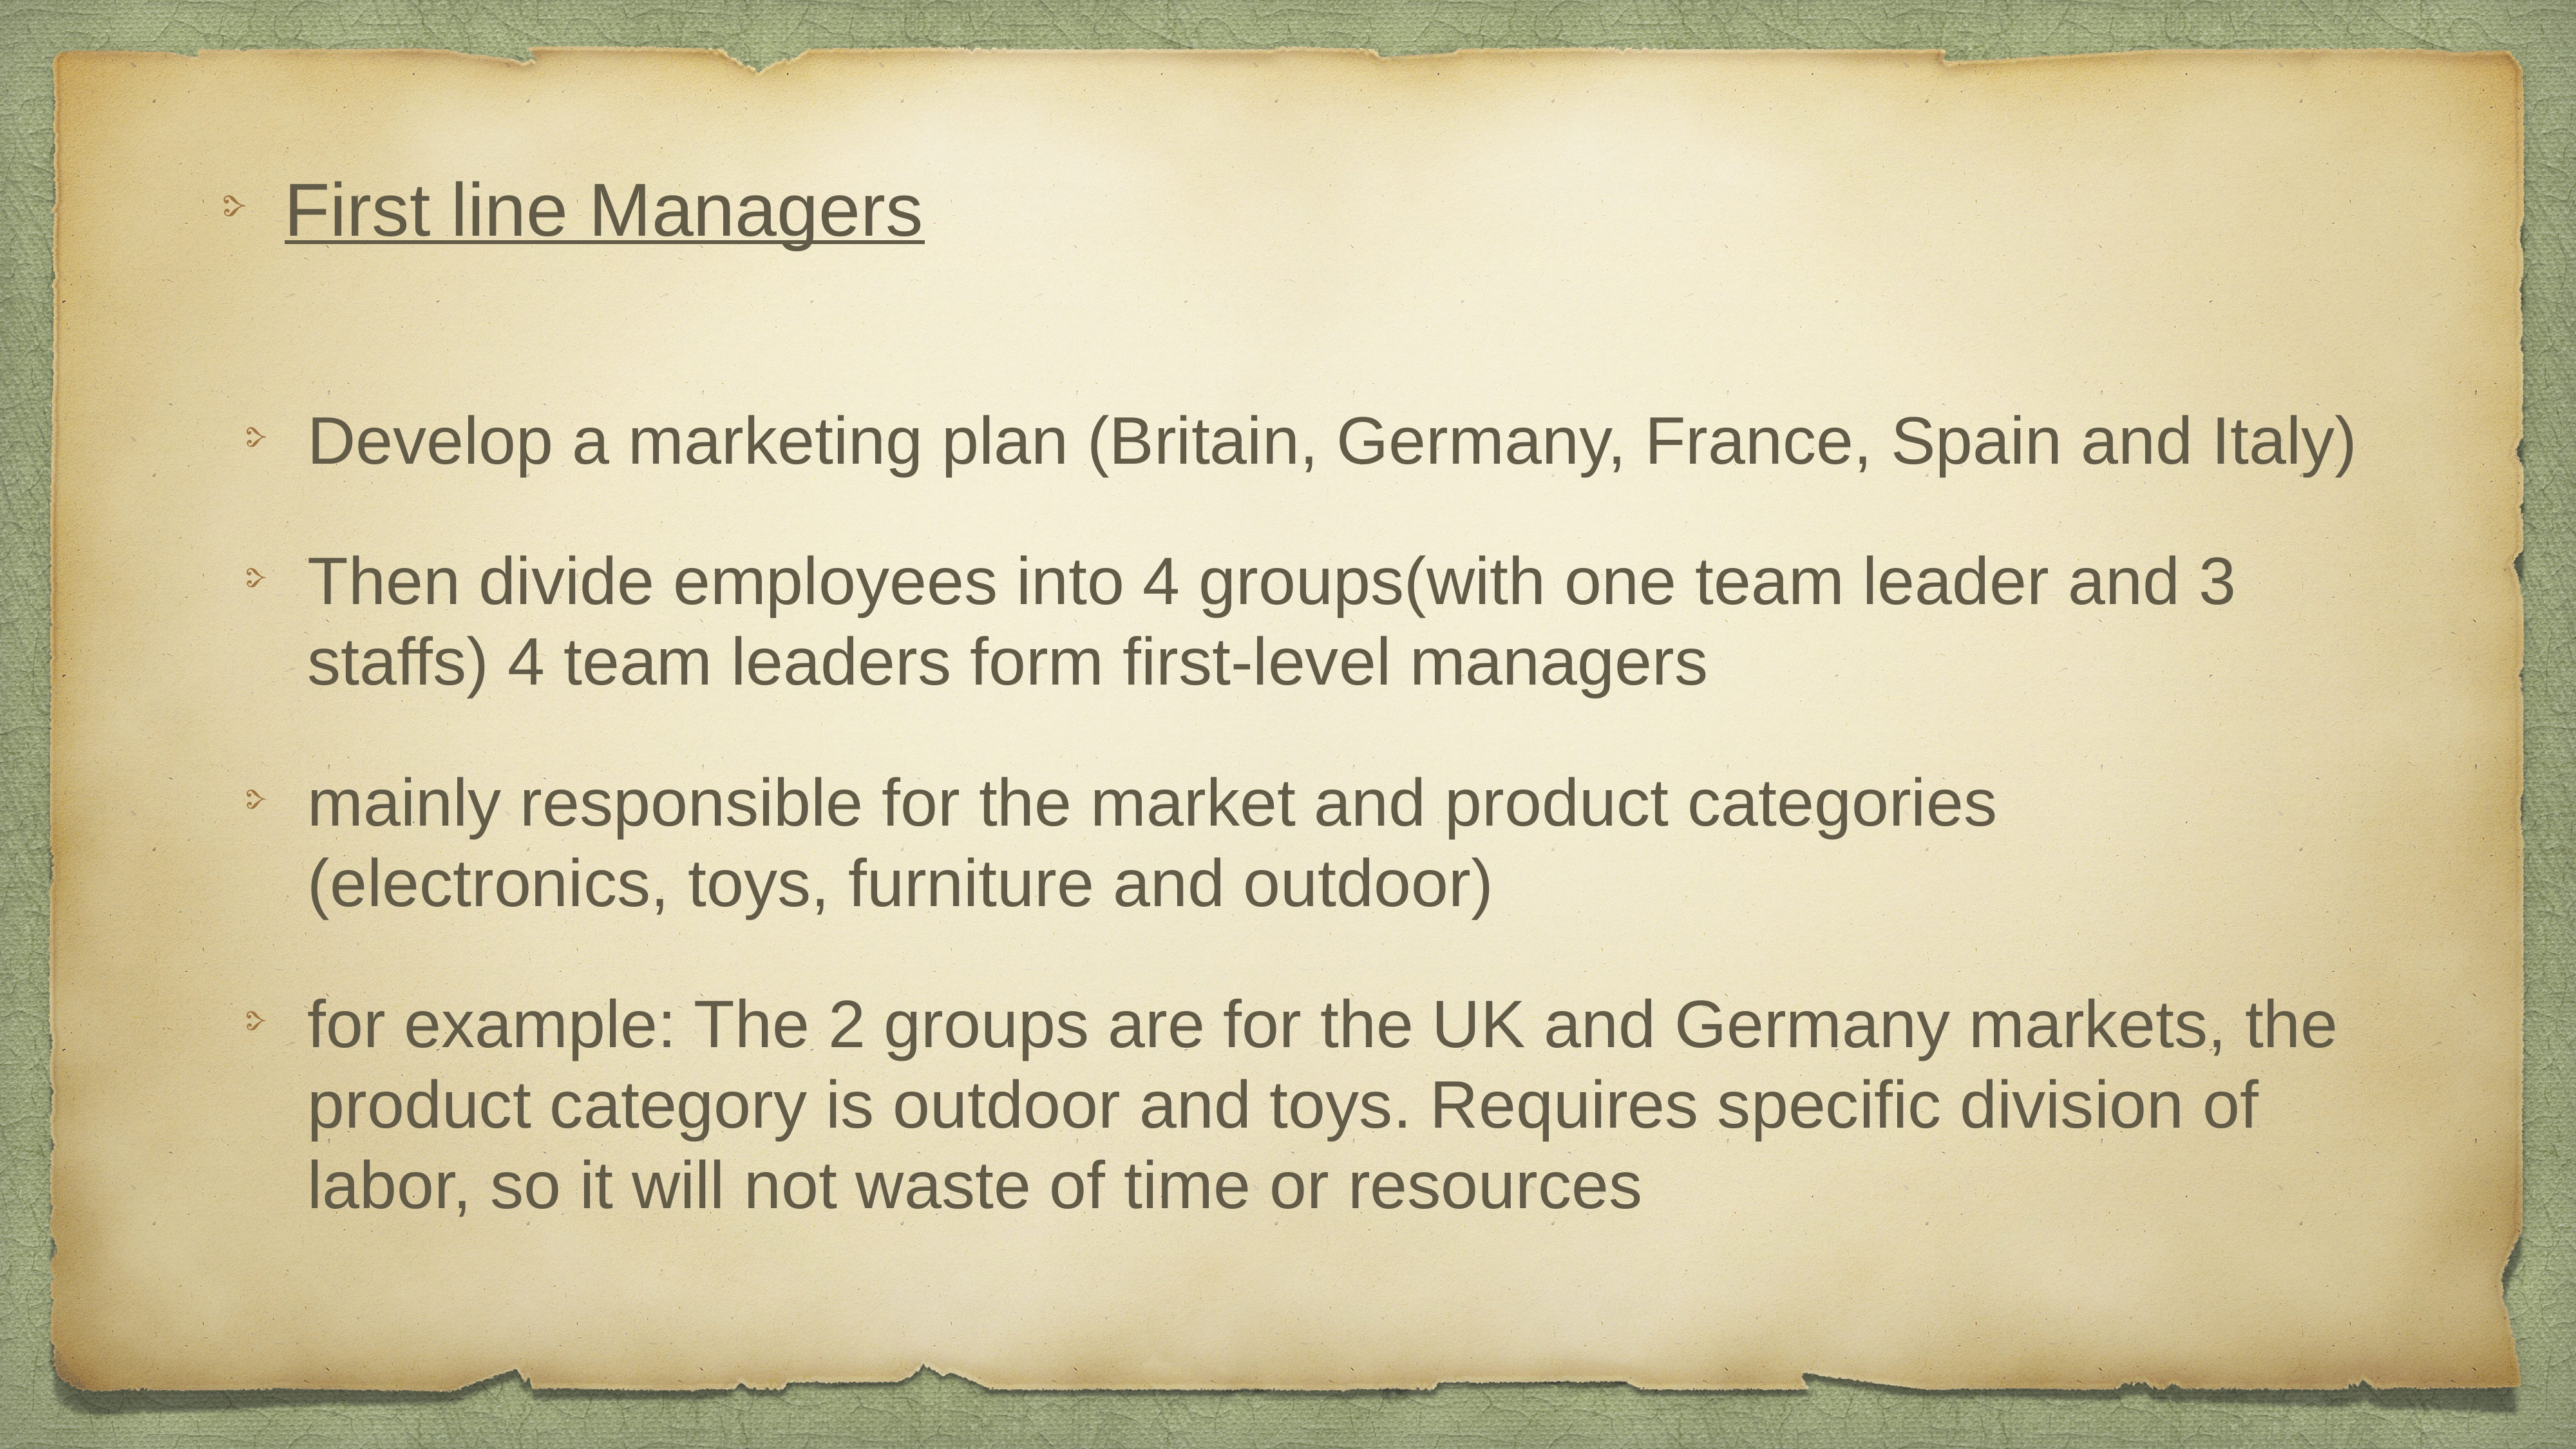

# First line Managers
Develop a marketing plan (Britain, Germany, France, Spain and Italy)
Then divide employees into 4 groups(with one team leader and 3 staffs) 4 team leaders form first-level managers
mainly responsible for the market and product categories (electronics, toys, furniture and outdoor)
for example: The 2 groups are for the UK and Germany markets, the product category is outdoor and toys. Requires specific division of labor, so it will not waste of time or resources